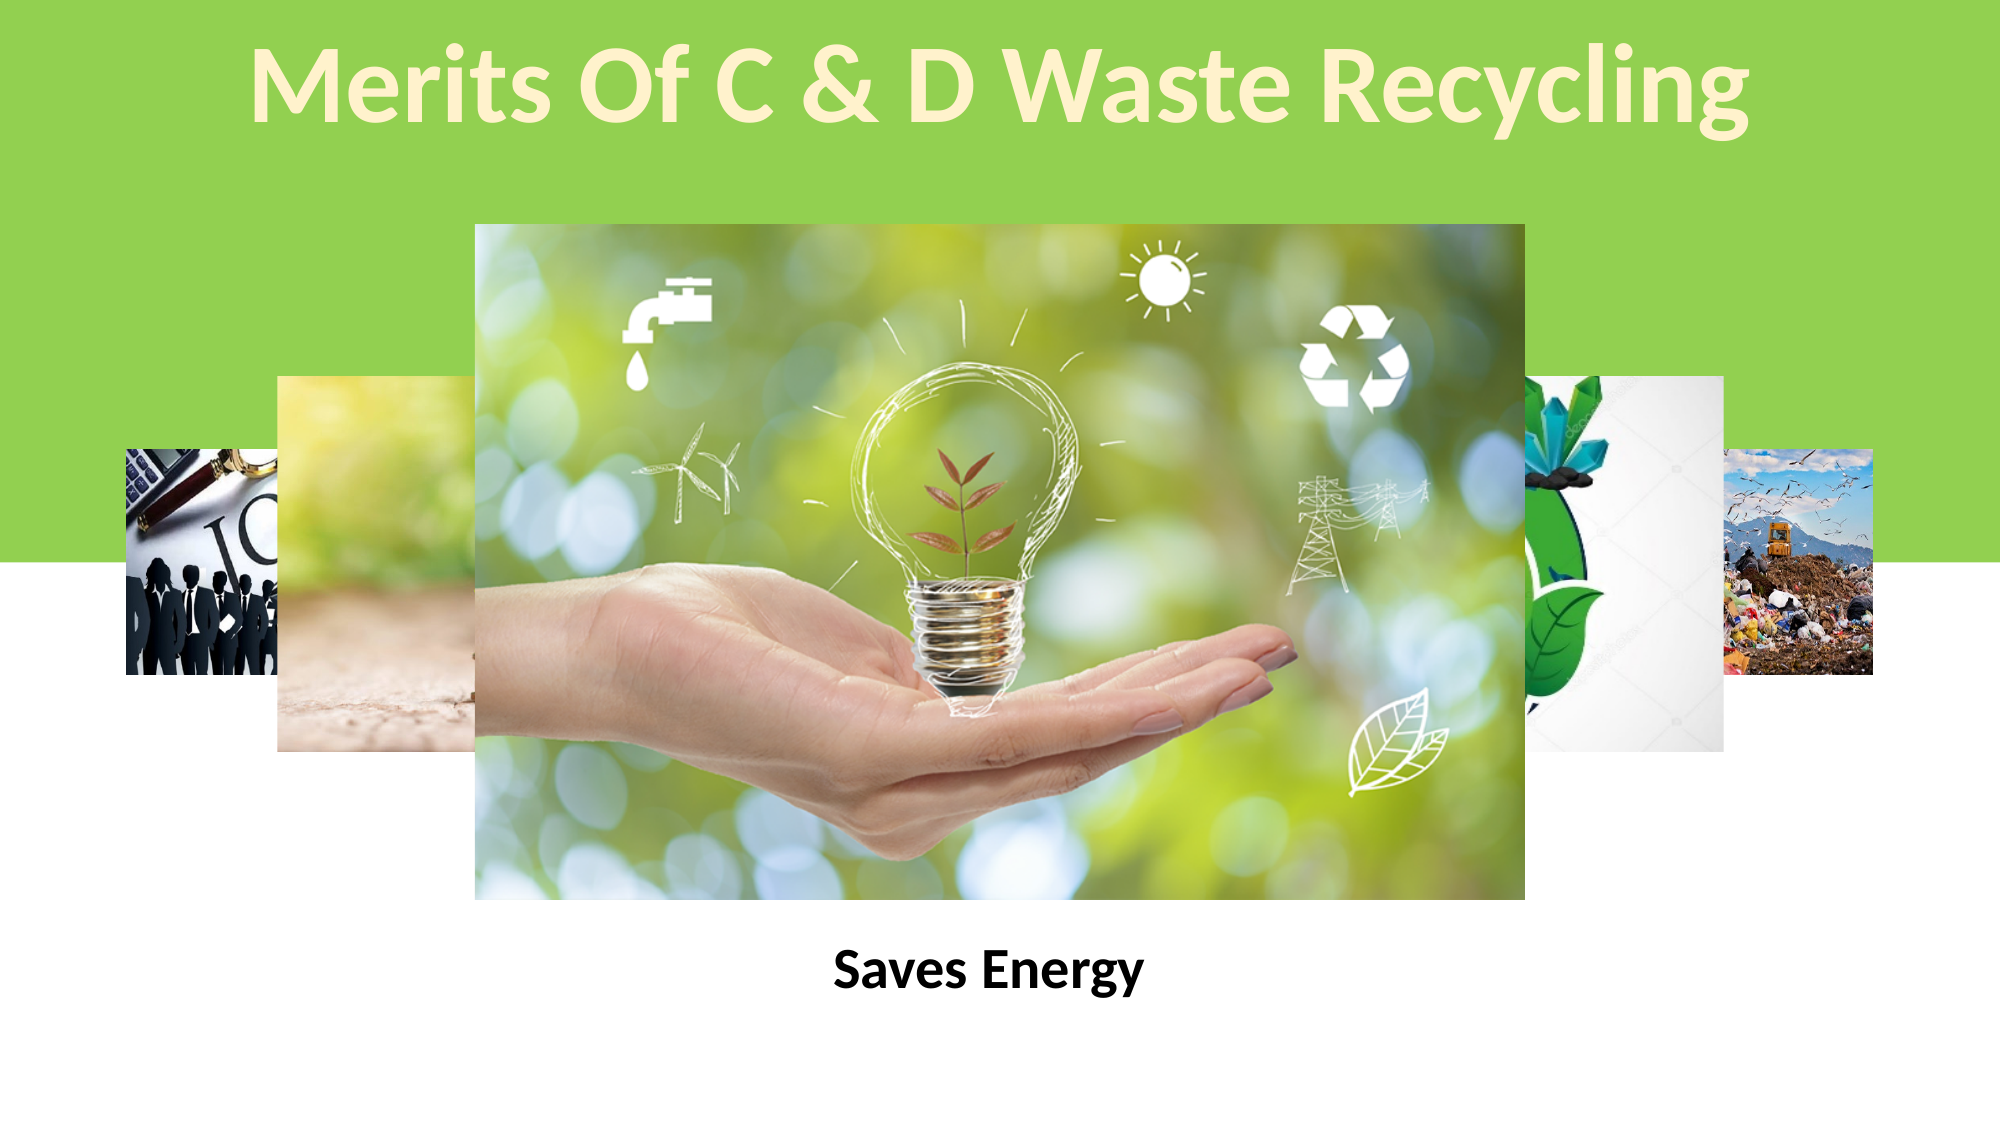

Merits Of C & D Waste Recycling

Saves Energy